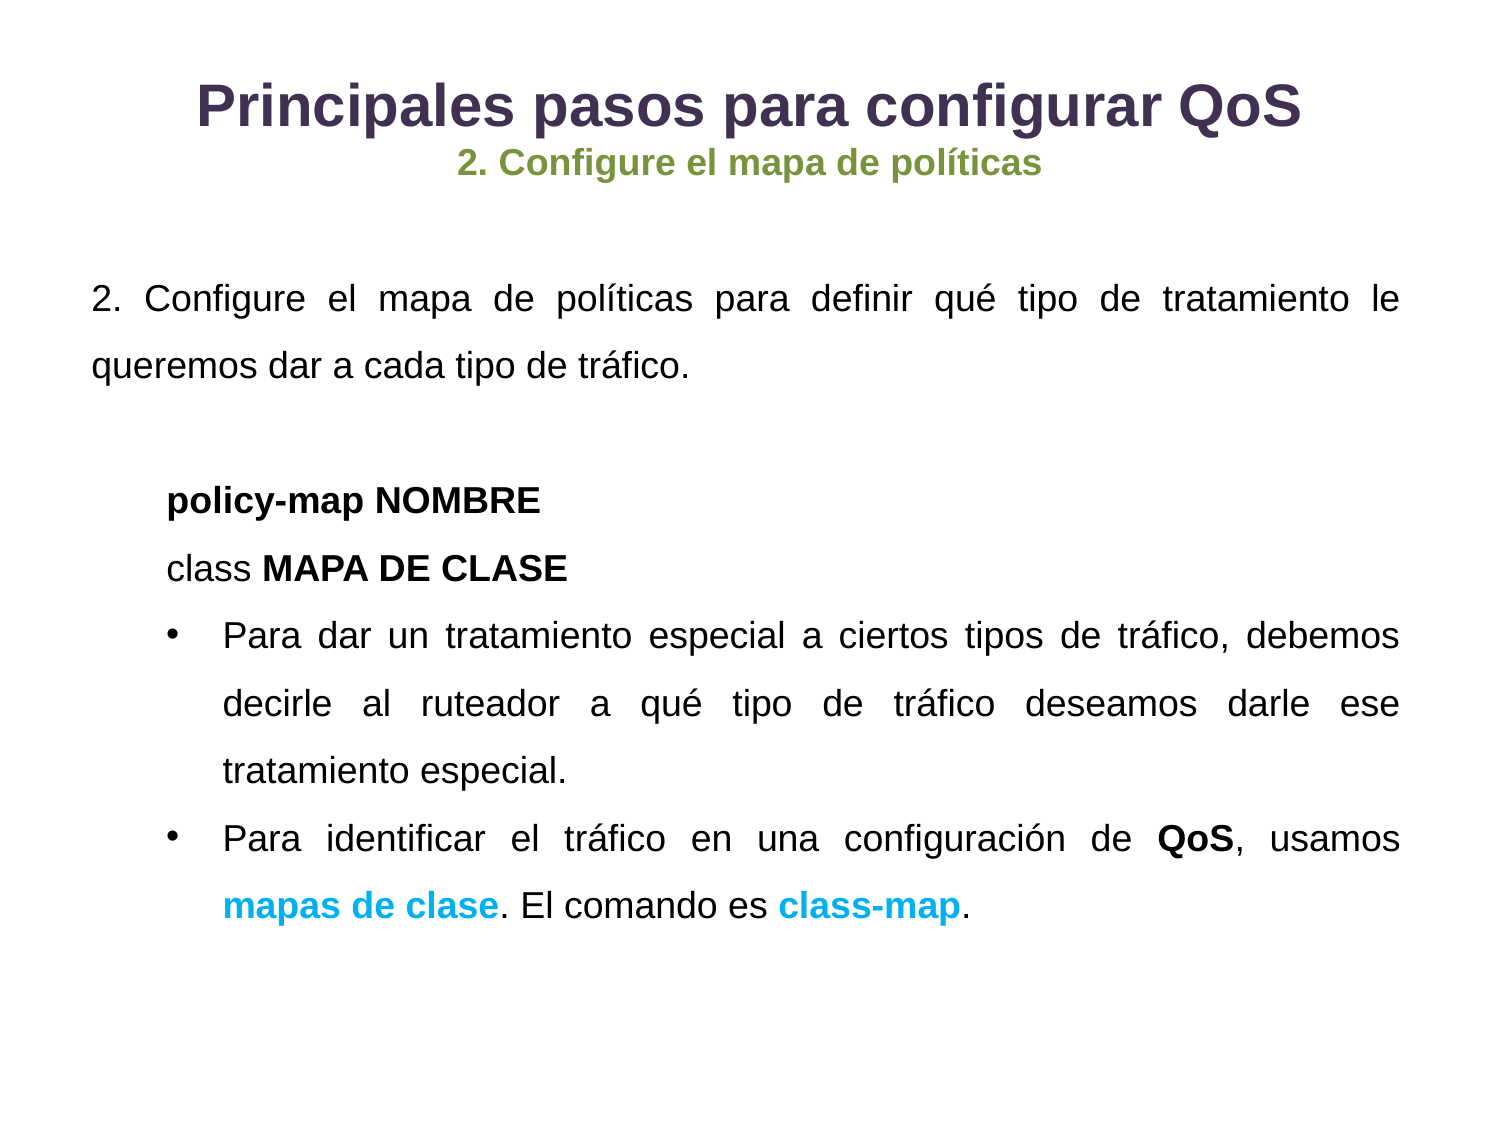

Principales pasos para configurar QoS
2. Configure el mapa de políticas
2. Configure el mapa de políticas para definir qué tipo de tratamiento le queremos dar a cada tipo de tráfico.

policy-map NOMBRE
class MAPA DE CLASE
Para dar un tratamiento especial a ciertos tipos de tráfico, debemos decirle al ruteador a qué tipo de tráfico deseamos darle ese tratamiento especial.
Para identificar el tráfico en una configuración de QoS, usamos mapas de clase. El comando es class-map.